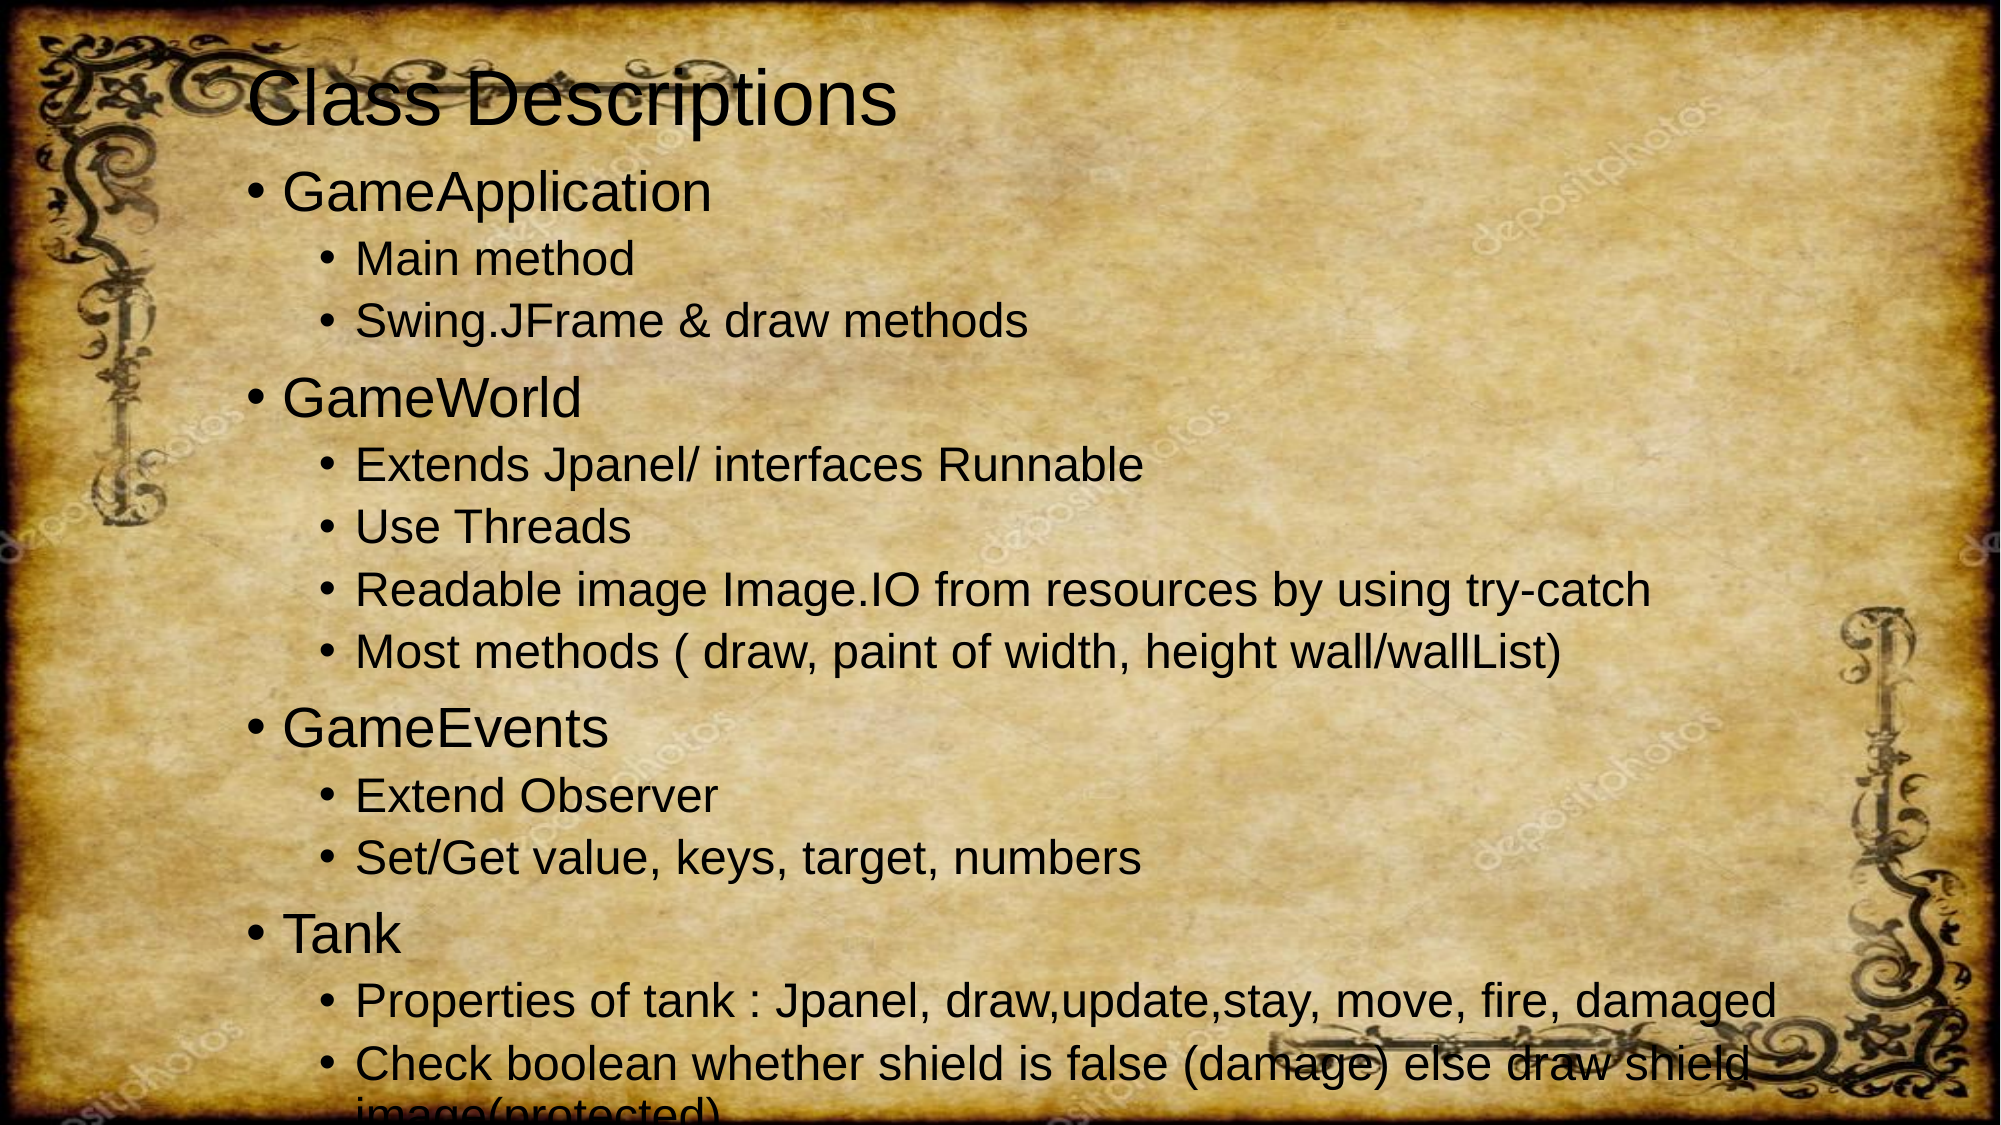

Class Descriptions
GameApplication
Main method
Swing.JFrame & draw methods
GameWorld
Extends Jpanel/ interfaces Runnable
Use Threads
Readable image Image.IO from resources by using try-catch
Most methods ( draw, paint of width, height wall/wallList)
GameEvents
Extend Observer
Set/Get value, keys, target, numbers
Tank
Properties of tank : Jpanel, draw,update,stay, move, fire, damaged
Check boolean whether shield is false (damage) else draw shield image(protected)